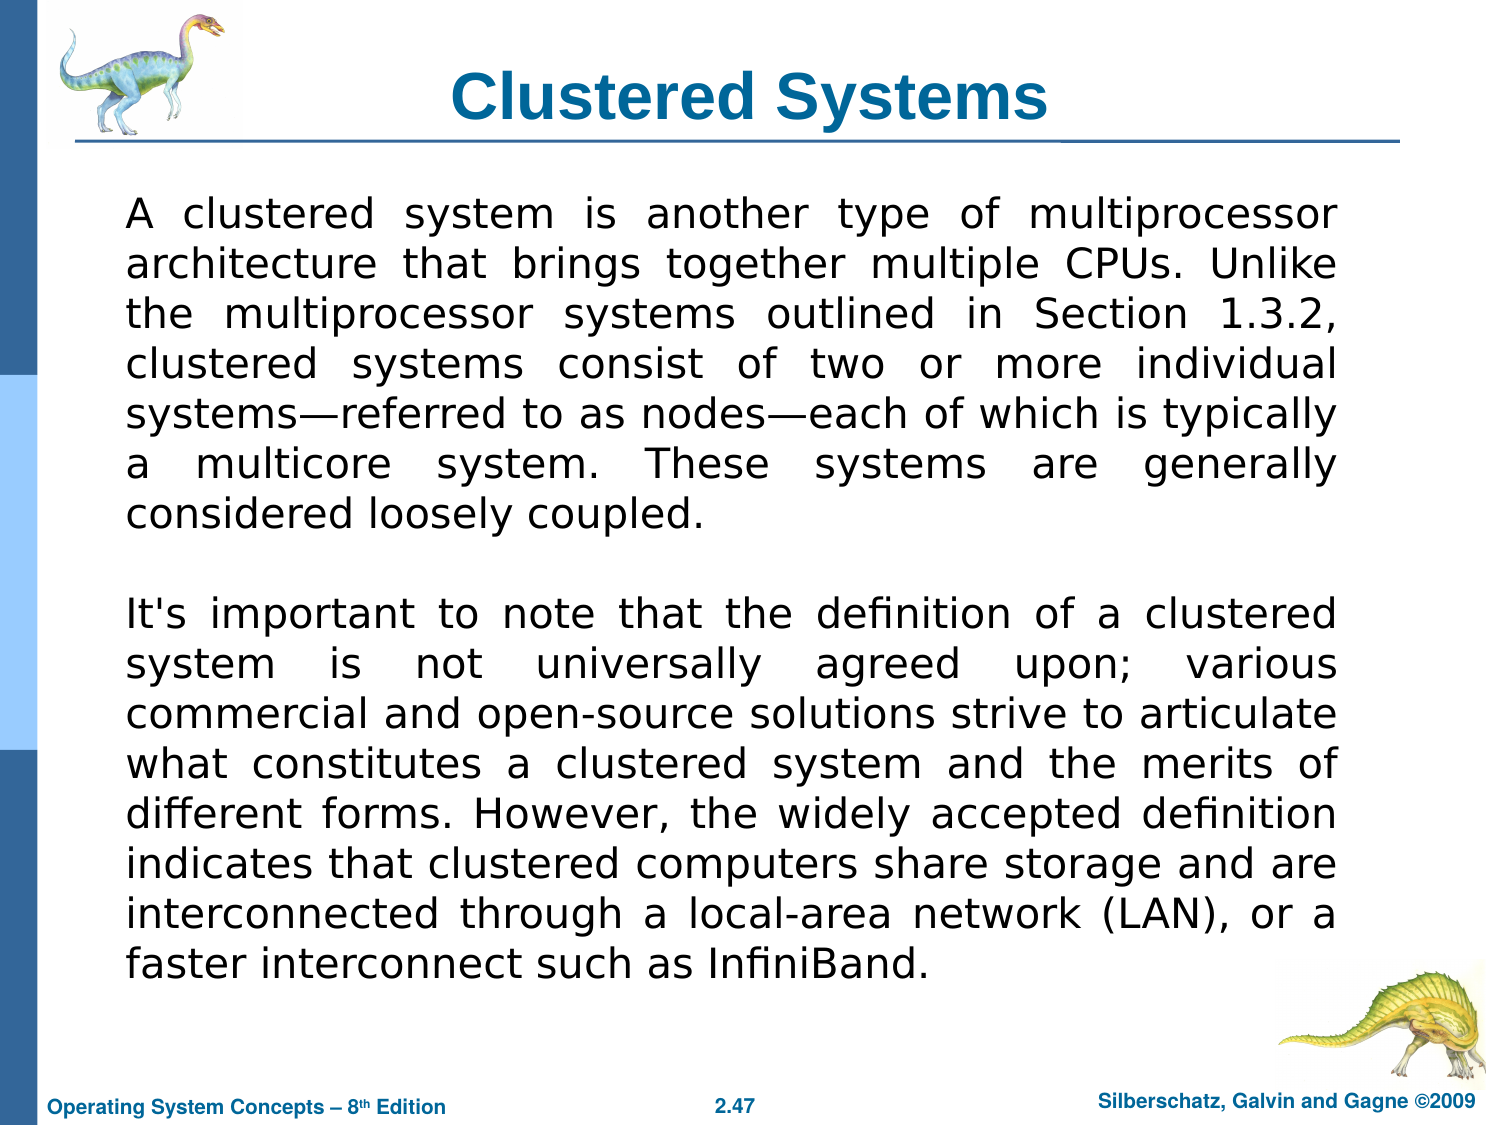

# Clustered Systems
A clustered system is another type of multiprocessor architecture that brings together multiple CPUs. Unlike the multiprocessor systems outlined in Section 1.3.2, clustered systems consist of two or more individual systems—referred to as nodes—each of which is typically a multicore system. These systems are generally considered loosely coupled.

It's important to note that the definition of a clustered system is not universally agreed upon; various commercial and open-source solutions strive to articulate what constitutes a clustered system and the merits of different forms. However, the widely accepted definition indicates that clustered computers share storage and are interconnected through a local-area network (LAN), or a faster interconnect such as InfiniBand.